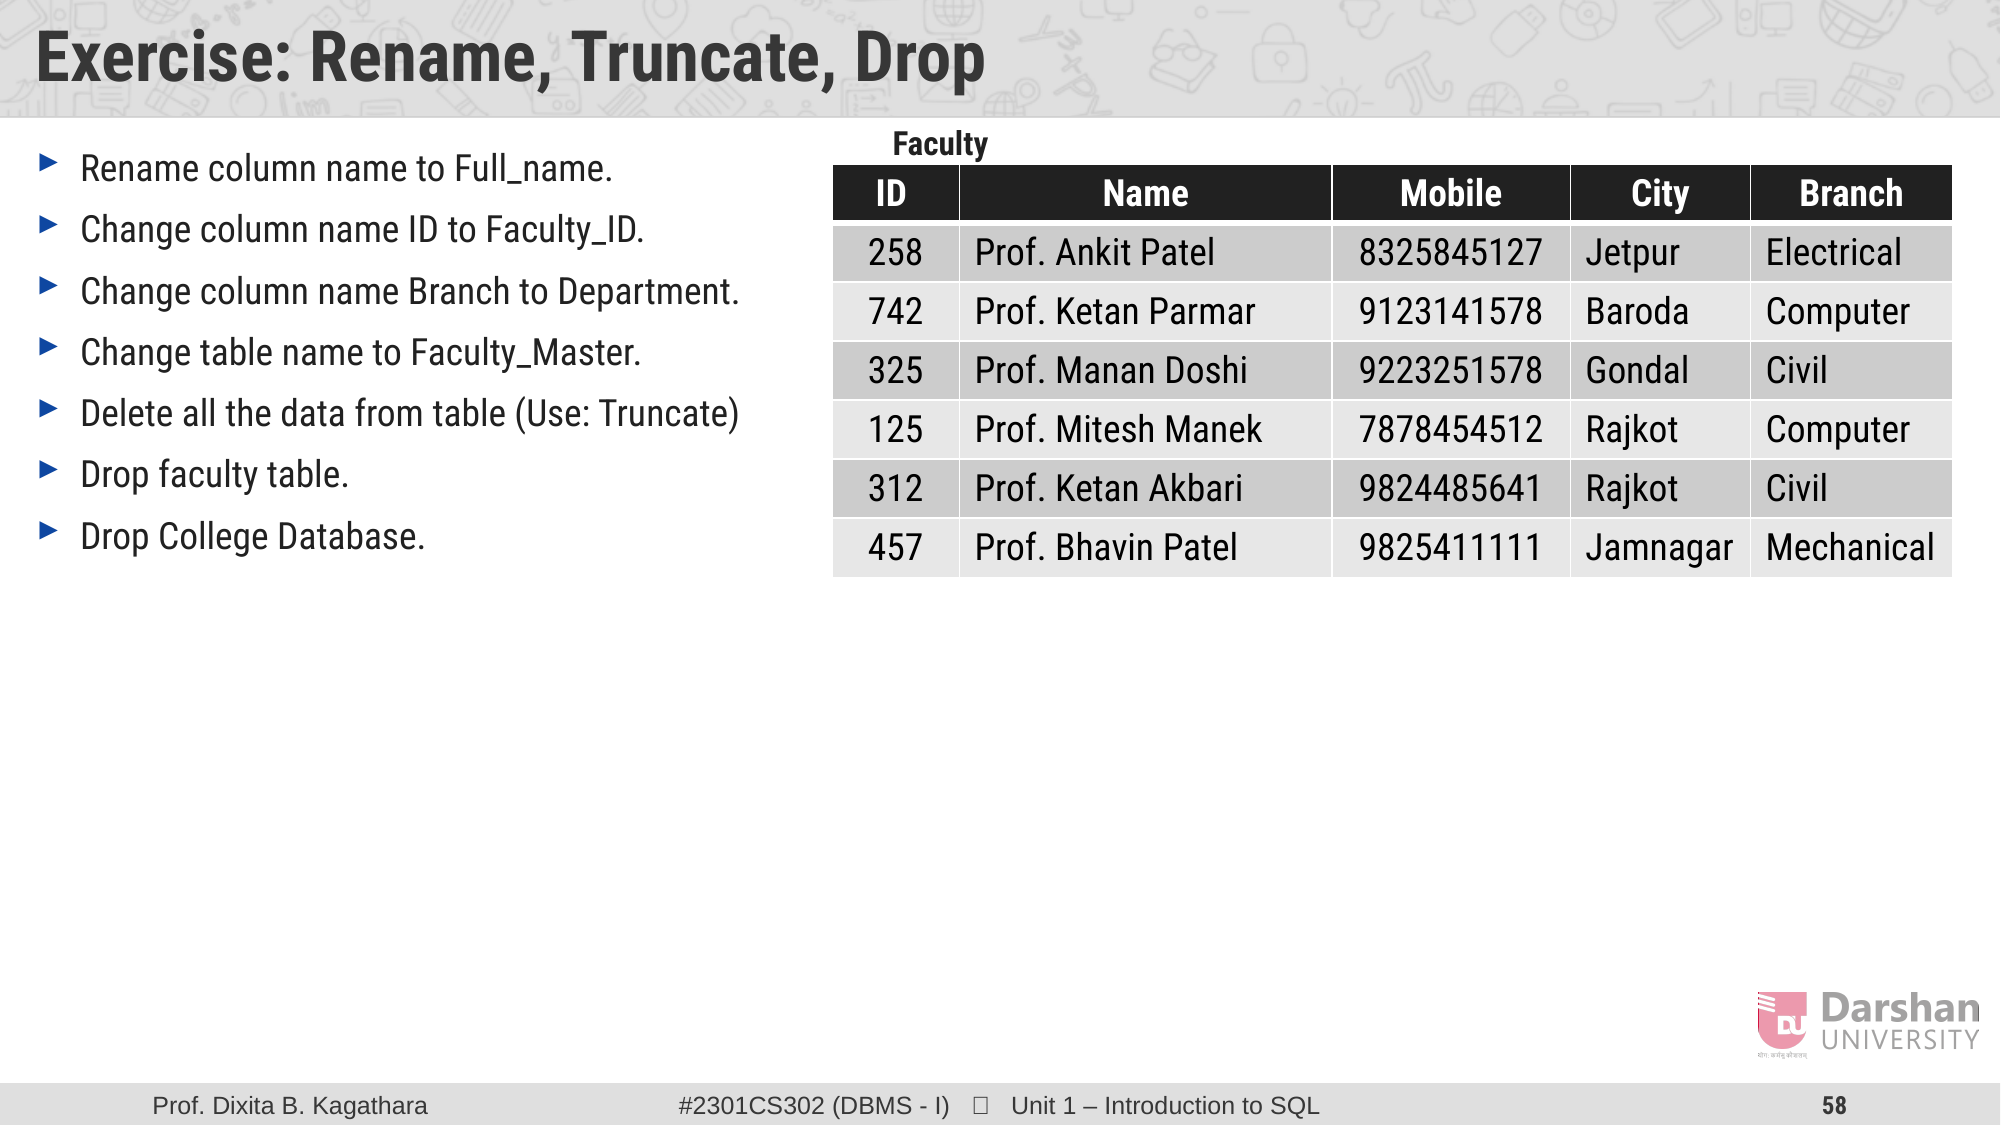

# Exercise: Rename, Truncate, Drop
Faculty
Rename column name to Full_name.
Change column name ID to Faculty_ID.
Change column name Branch to Department.
Change table name to Faculty_Master.
Delete all the data from table (Use: Truncate)
Drop faculty table.
Drop College Database.
| ID | Name | Mobile | City | Branch |
| --- | --- | --- | --- | --- |
| 258 | Prof. Ankit Patel | 8325845127 | Jetpur | Electrical |
| 742 | Prof. Ketan Parmar | 9123141578 | Baroda | Computer |
| 325 | Prof. Manan Doshi | 9223251578 | Gondal | Civil |
| 125 | Prof. Mitesh Manek | 7878454512 | Rajkot | Computer |
| 312 | Prof. Ketan Akbari | 9824485641 | Rajkot | Civil |
| 457 | Prof. Bhavin Patel | 9825411111 | Jamnagar | Mechanical |